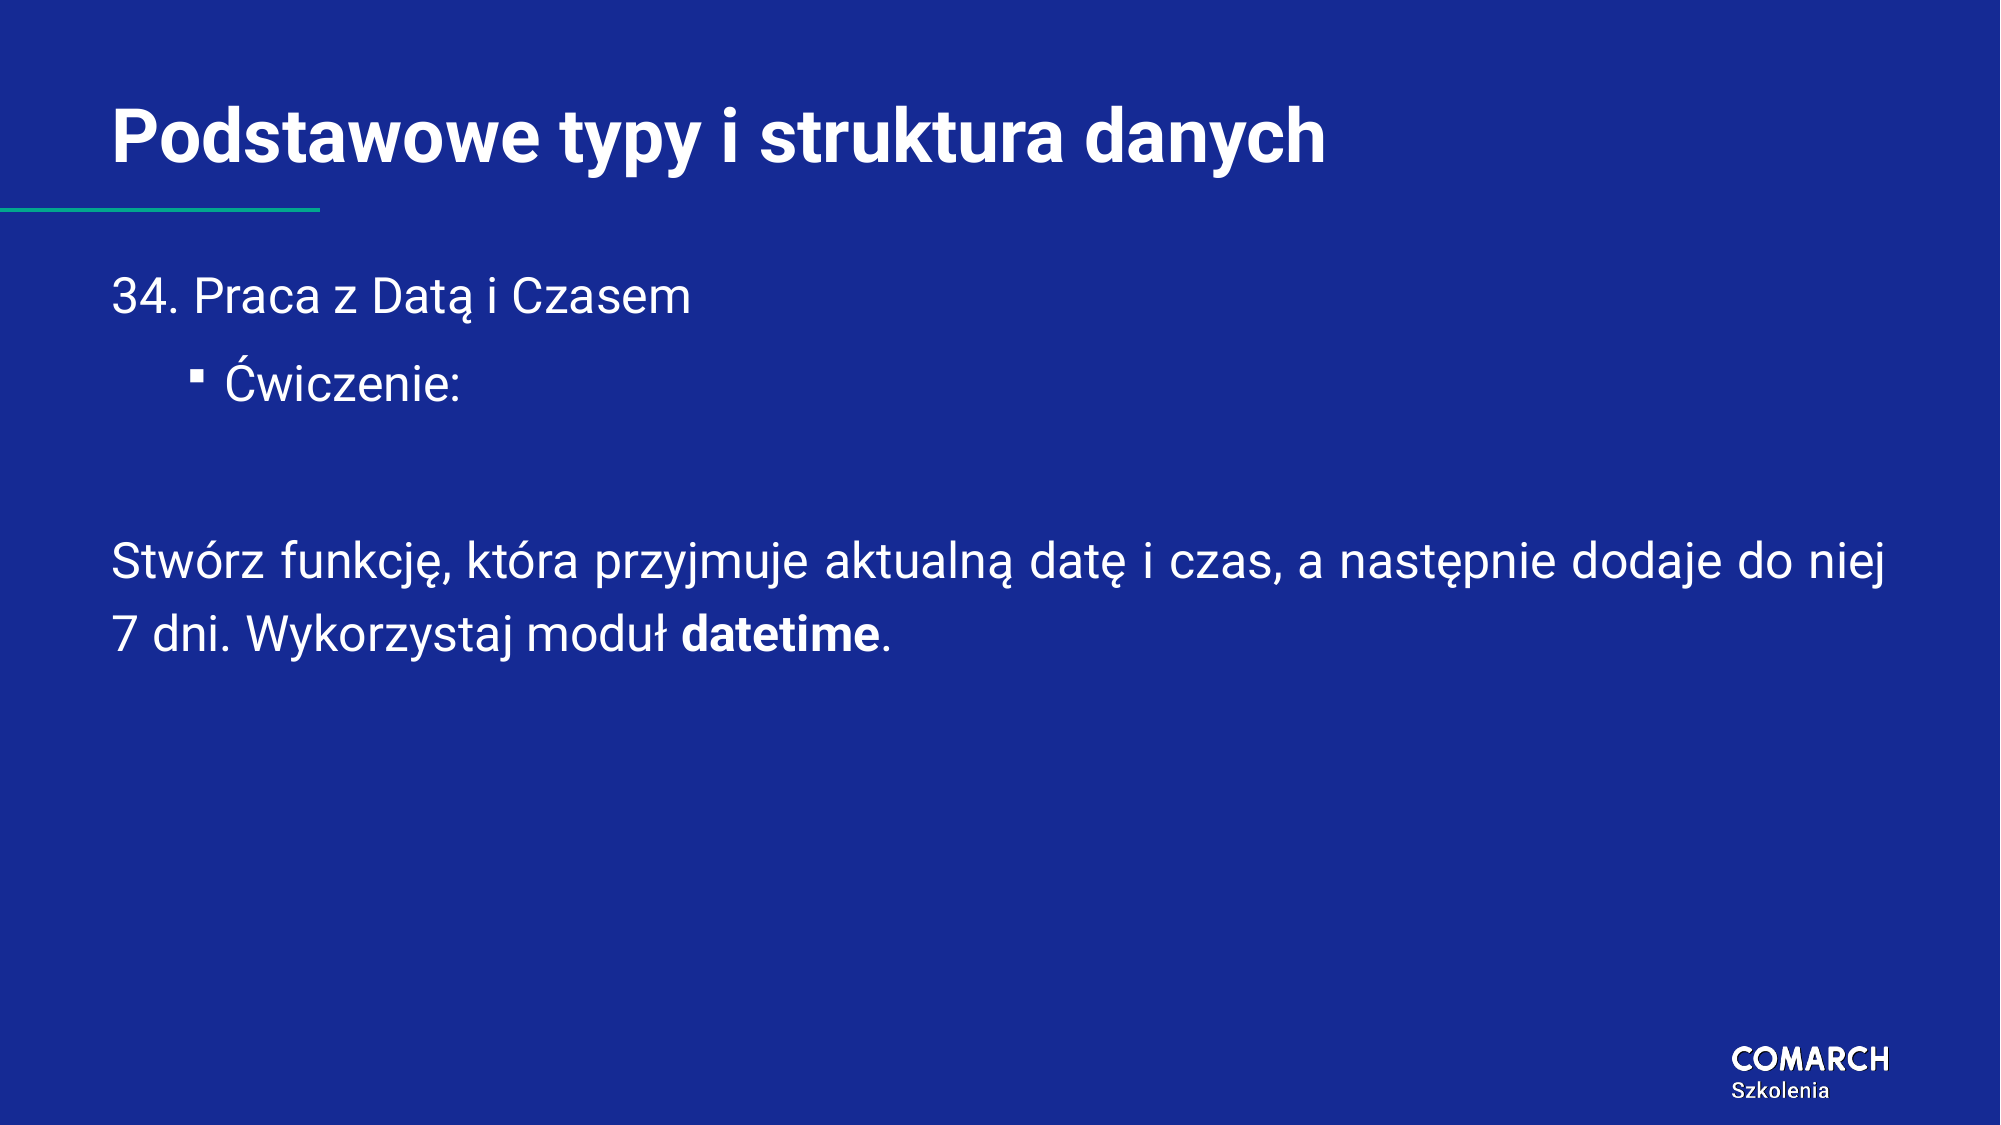

# Podstawowe typy i struktura danych
34. Praca z Datą i Czasem
Ćwiczenie:

Stwórz funkcję, która przyjmuje aktualną datę i czas, a następnie dodaje do niej 7 dni. Wykorzystaj moduł datetime.